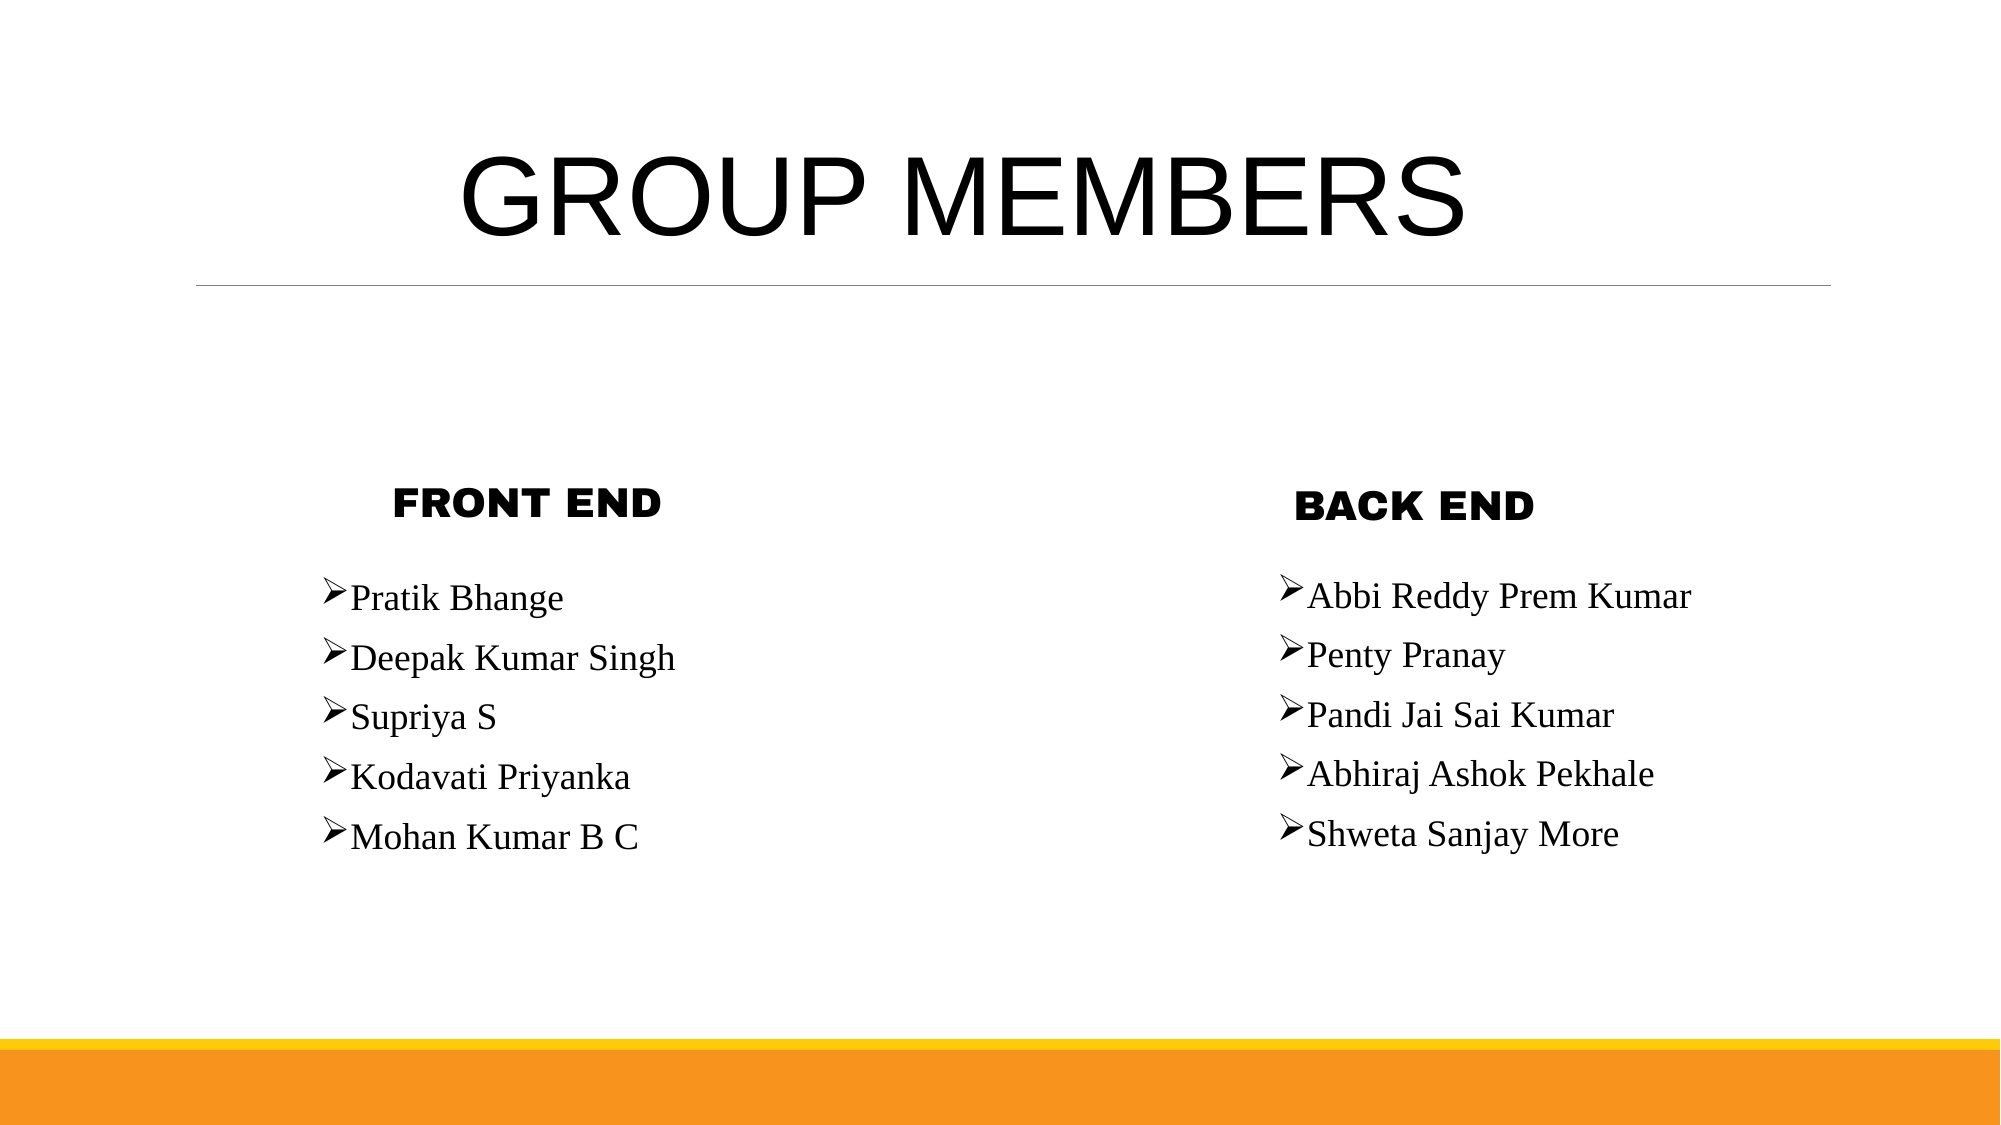

GROUP MEMBERS
FRONT END
BACK END
Abbi Reddy Prem Kumar
Penty Pranay
Pandi Jai Sai Kumar
Abhiraj Ashok Pekhale
Shweta Sanjay More
Pratik Bhange
Deepak Kumar Singh
Supriya S
Kodavati Priyanka
Mohan Kumar B C